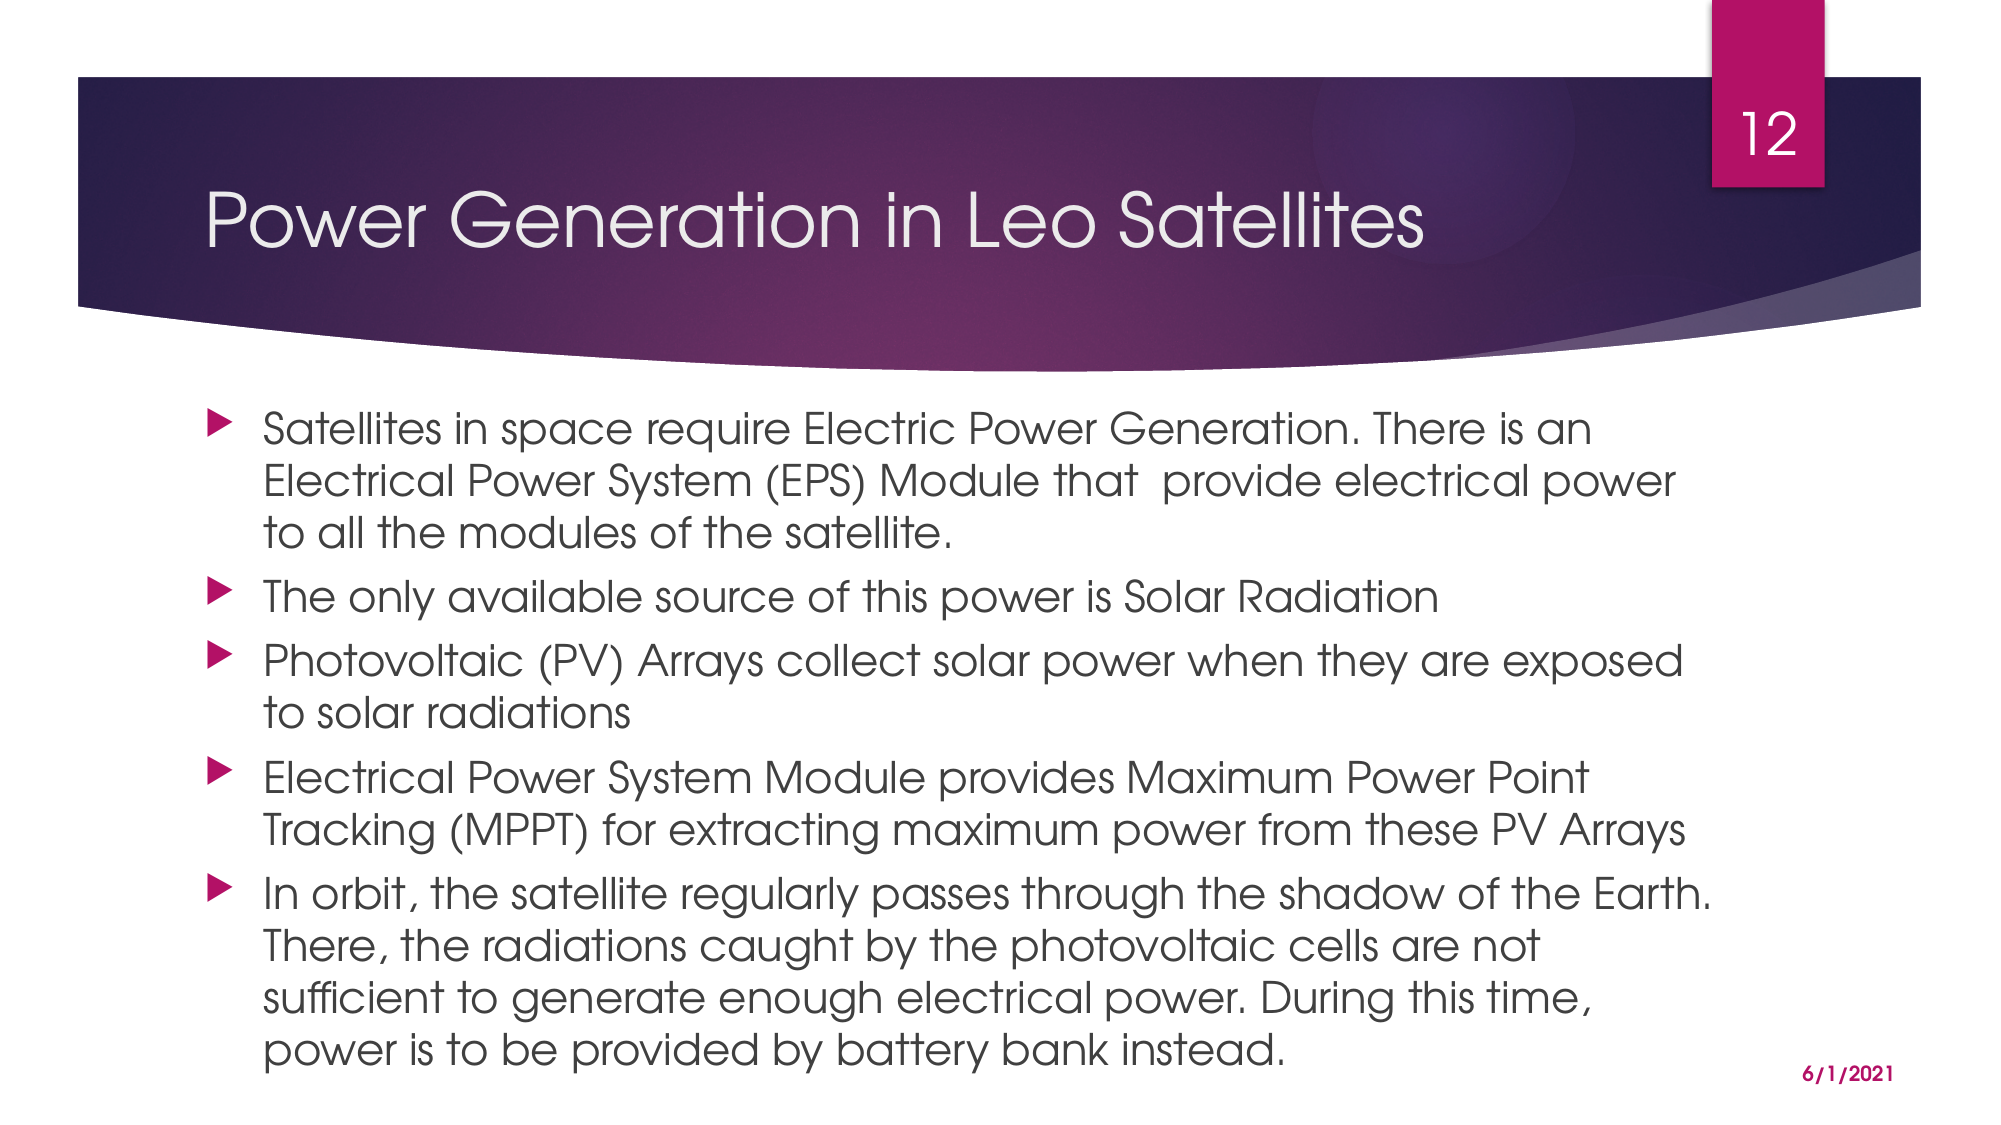

12
# Power Generation in Leo Satellites
Satellites in space require Electric Power Generation. There is an Electrical Power System (EPS) Module that  provide electrical power to all the modules of the satellite.
The only available source of this power is Solar Radiation
Photovoltaic (PV) Arrays collect solar power when they are exposed to solar radiations
Electrical Power System Module provides Maximum Power Point Tracking (MPPT) for extracting maximum power from these PV Arrays
In orbit, the satellite regularly passes through the shadow of the Earth. There, the radiations caught by the photovoltaic cells are not sufficient to generate enough electrical power. During this time, power is to be provided by battery bank instead.

6/1/2021